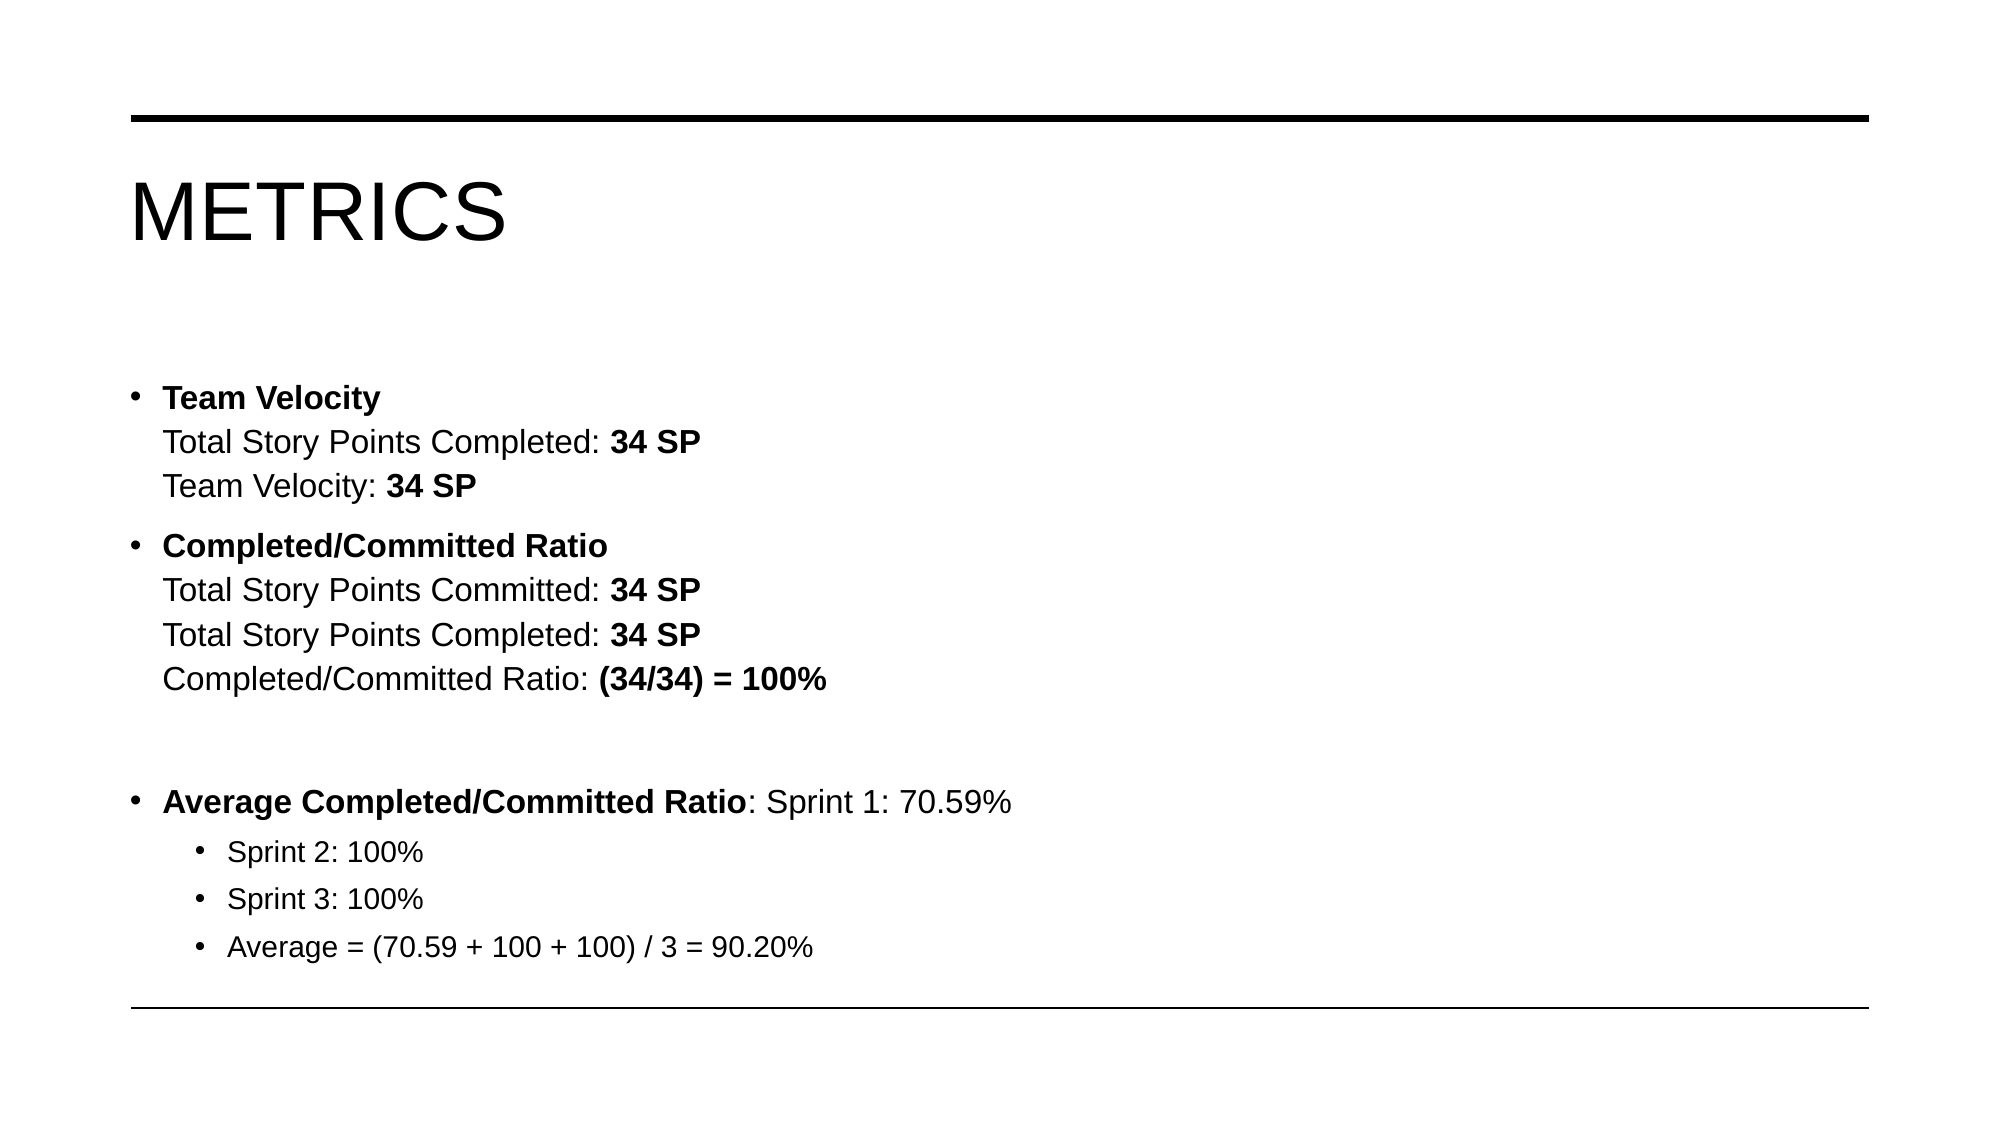

# Metrics
Team Velocity
Total Story Points Completed: 34 SP
Team Velocity: 34 SP
Completed/Committed Ratio
Total Story Points Committed: 34 SP
Total Story Points Completed: 34 SP
Completed/Committed Ratio: (34/34) = 100%

Average Completed/Committed Ratio: Sprint 1: 70.59%
Sprint 2: 100%
Sprint 3: 100%
Average = (70.59 + 100 + 100) / 3 = 90.20%